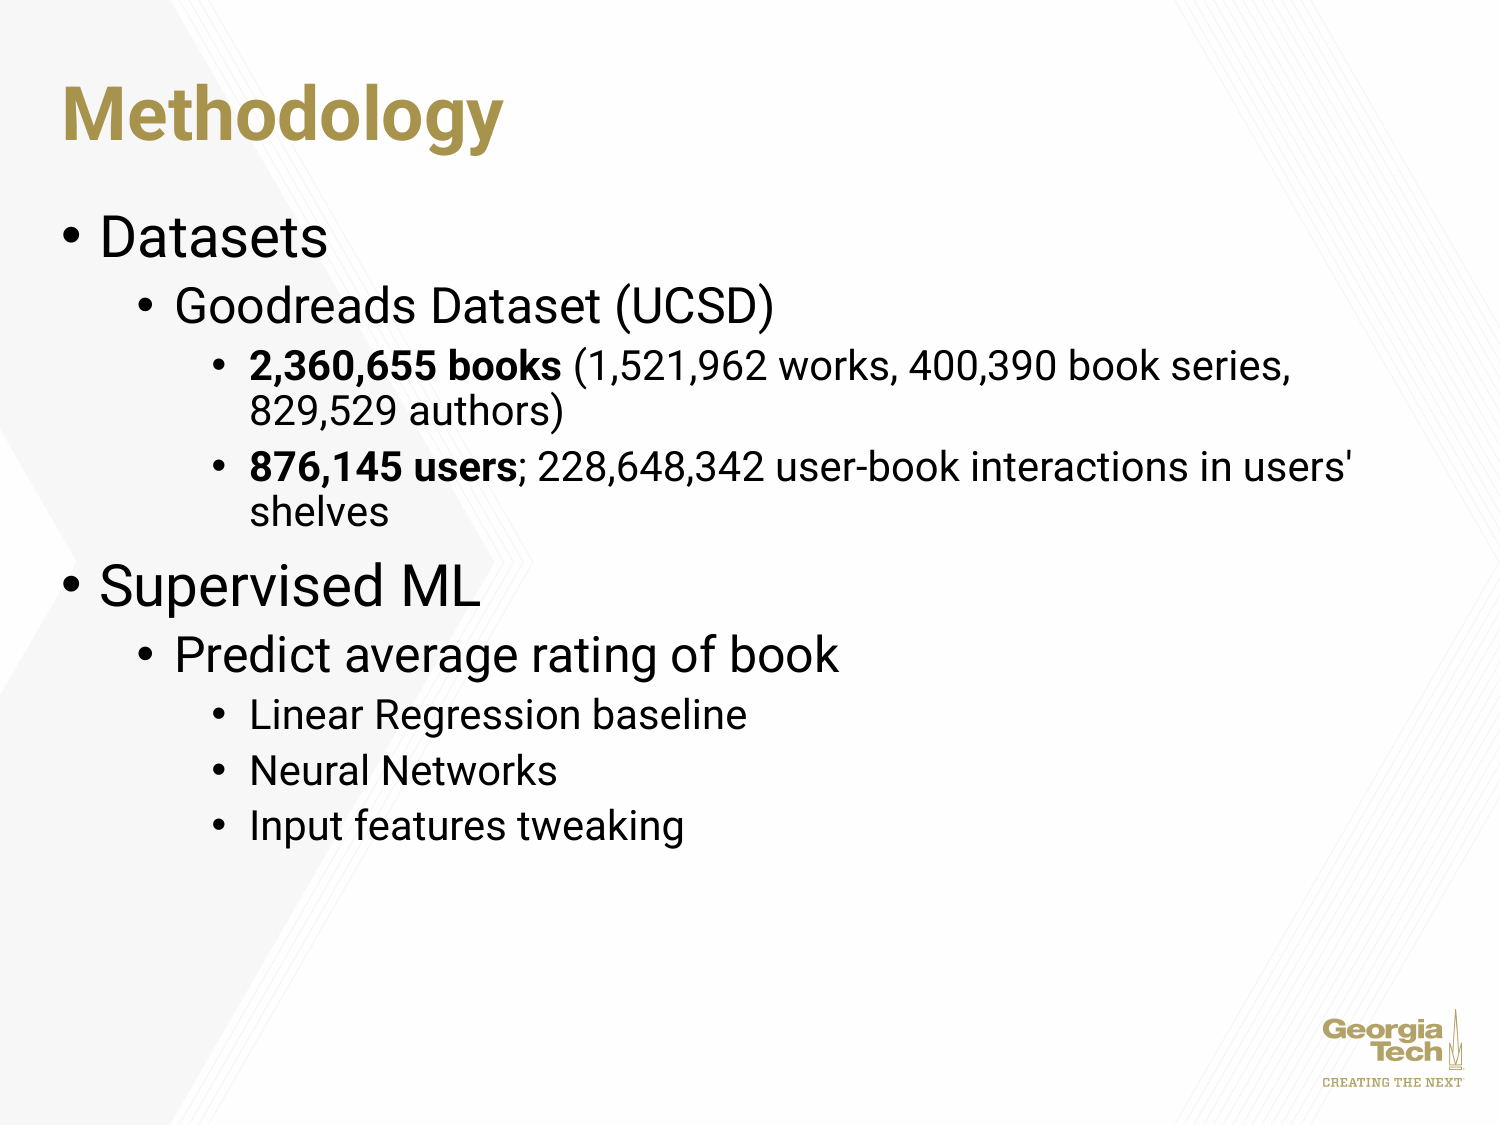

# Methodology
Datasets
Goodreads Dataset (UCSD)
2,360,655 books (1,521,962 works, 400,390 book series, 829,529 authors)
876,145 users; 228,648,342 user-book interactions in users' shelves
Supervised ML
Predict average rating of book
Linear Regression baseline
Neural Networks
Input features tweaking